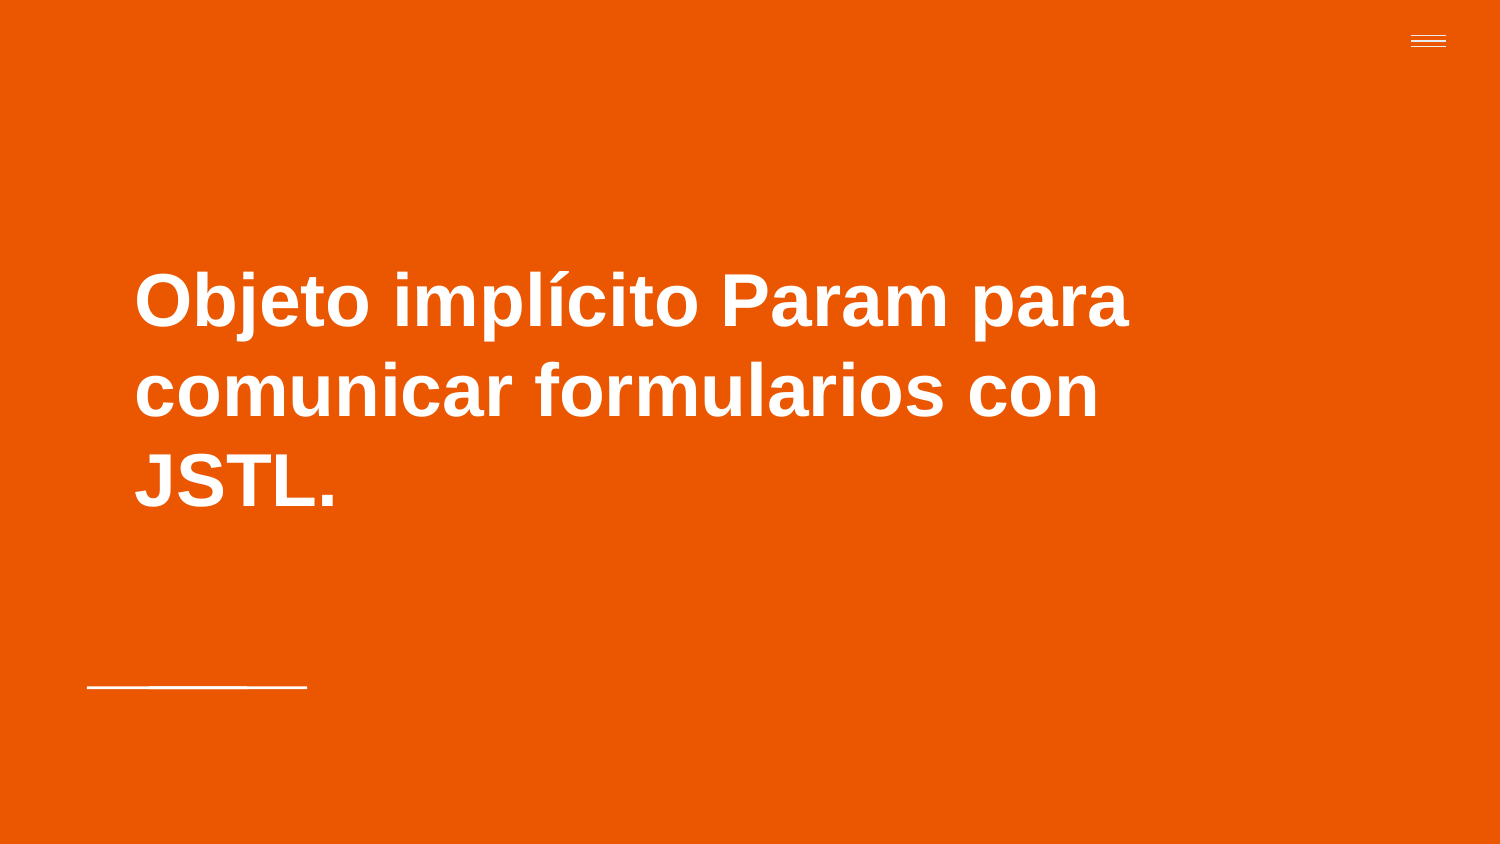

# Objeto implícito Param para comunicar formularios con JSTL.